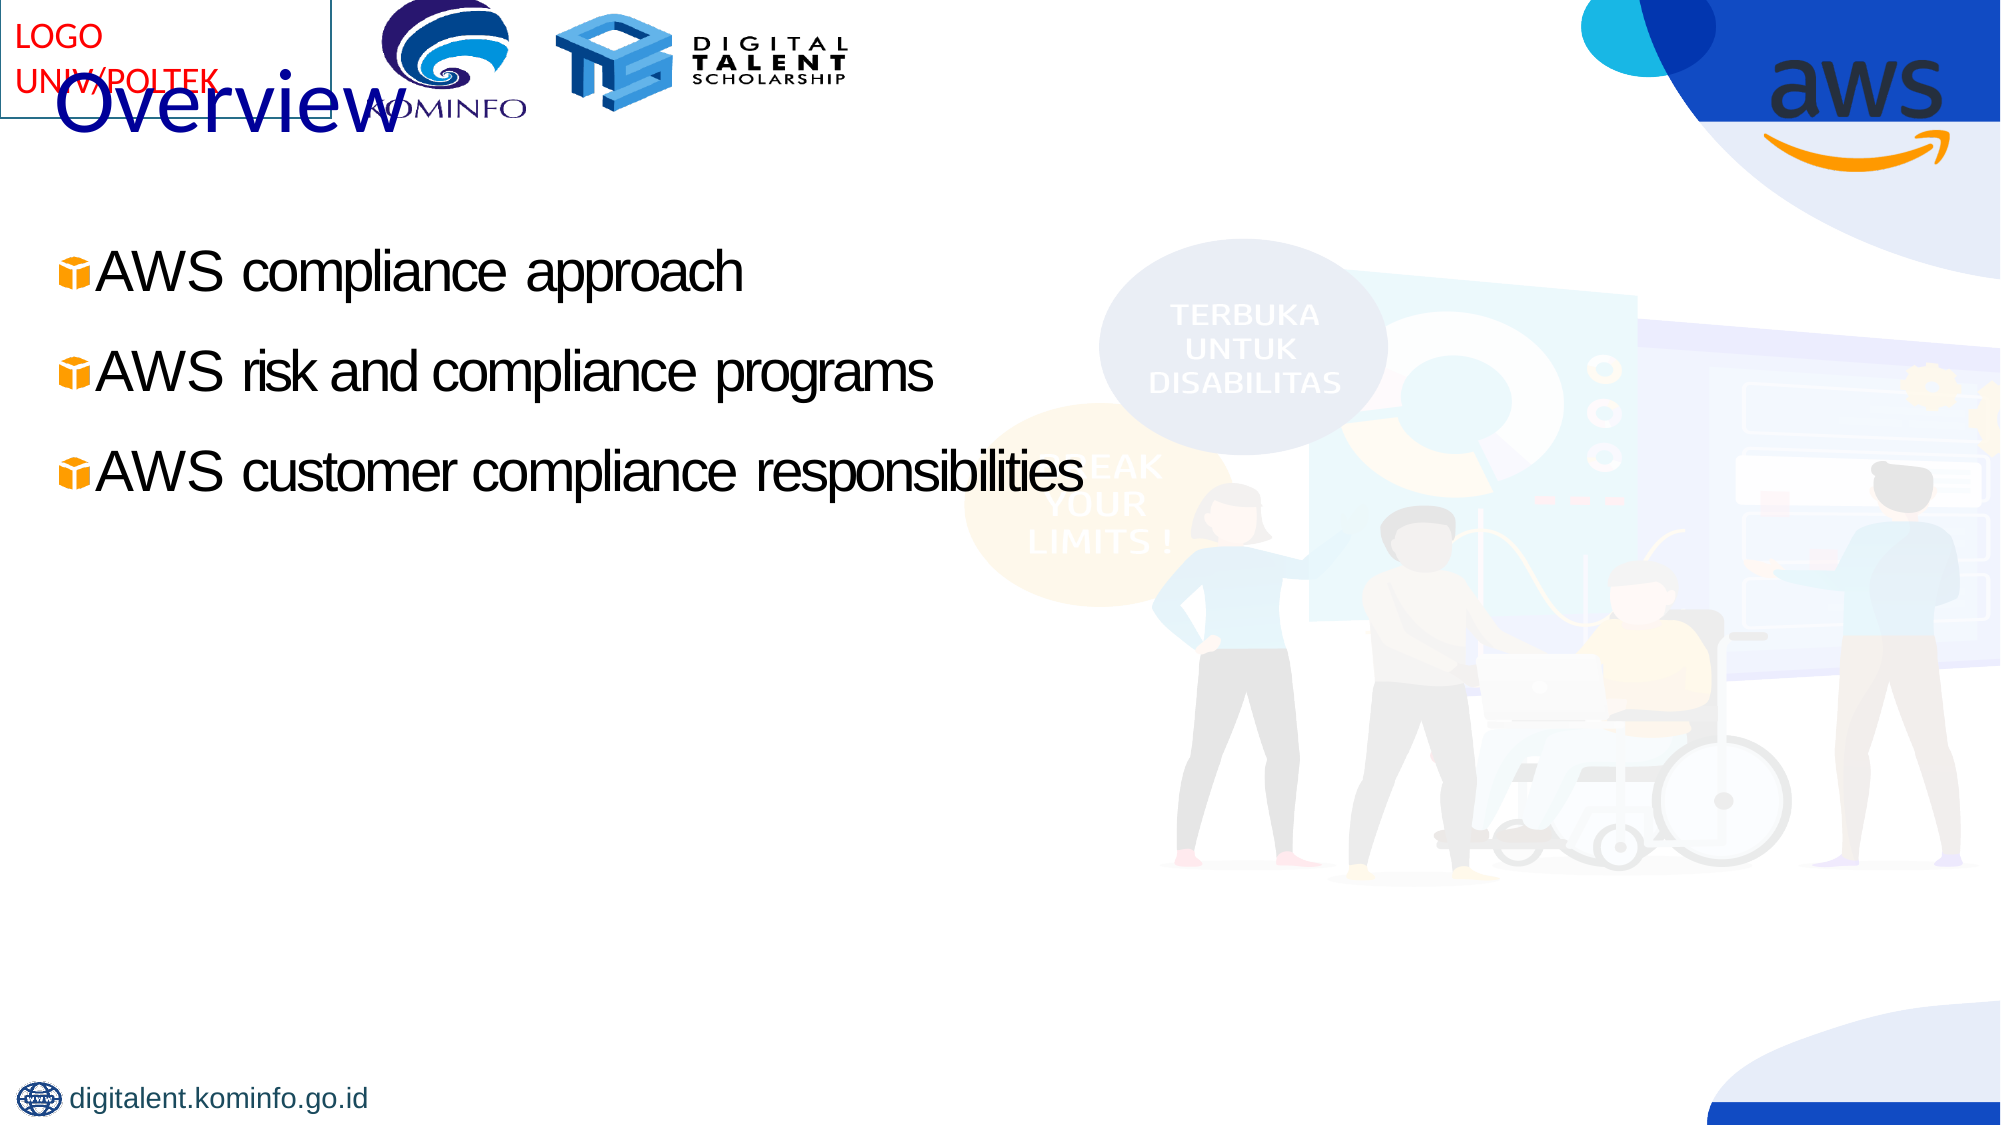

# Overview

AWS compliance approach
AWS risk and compliance programs
AWS customer compliance responsibilities